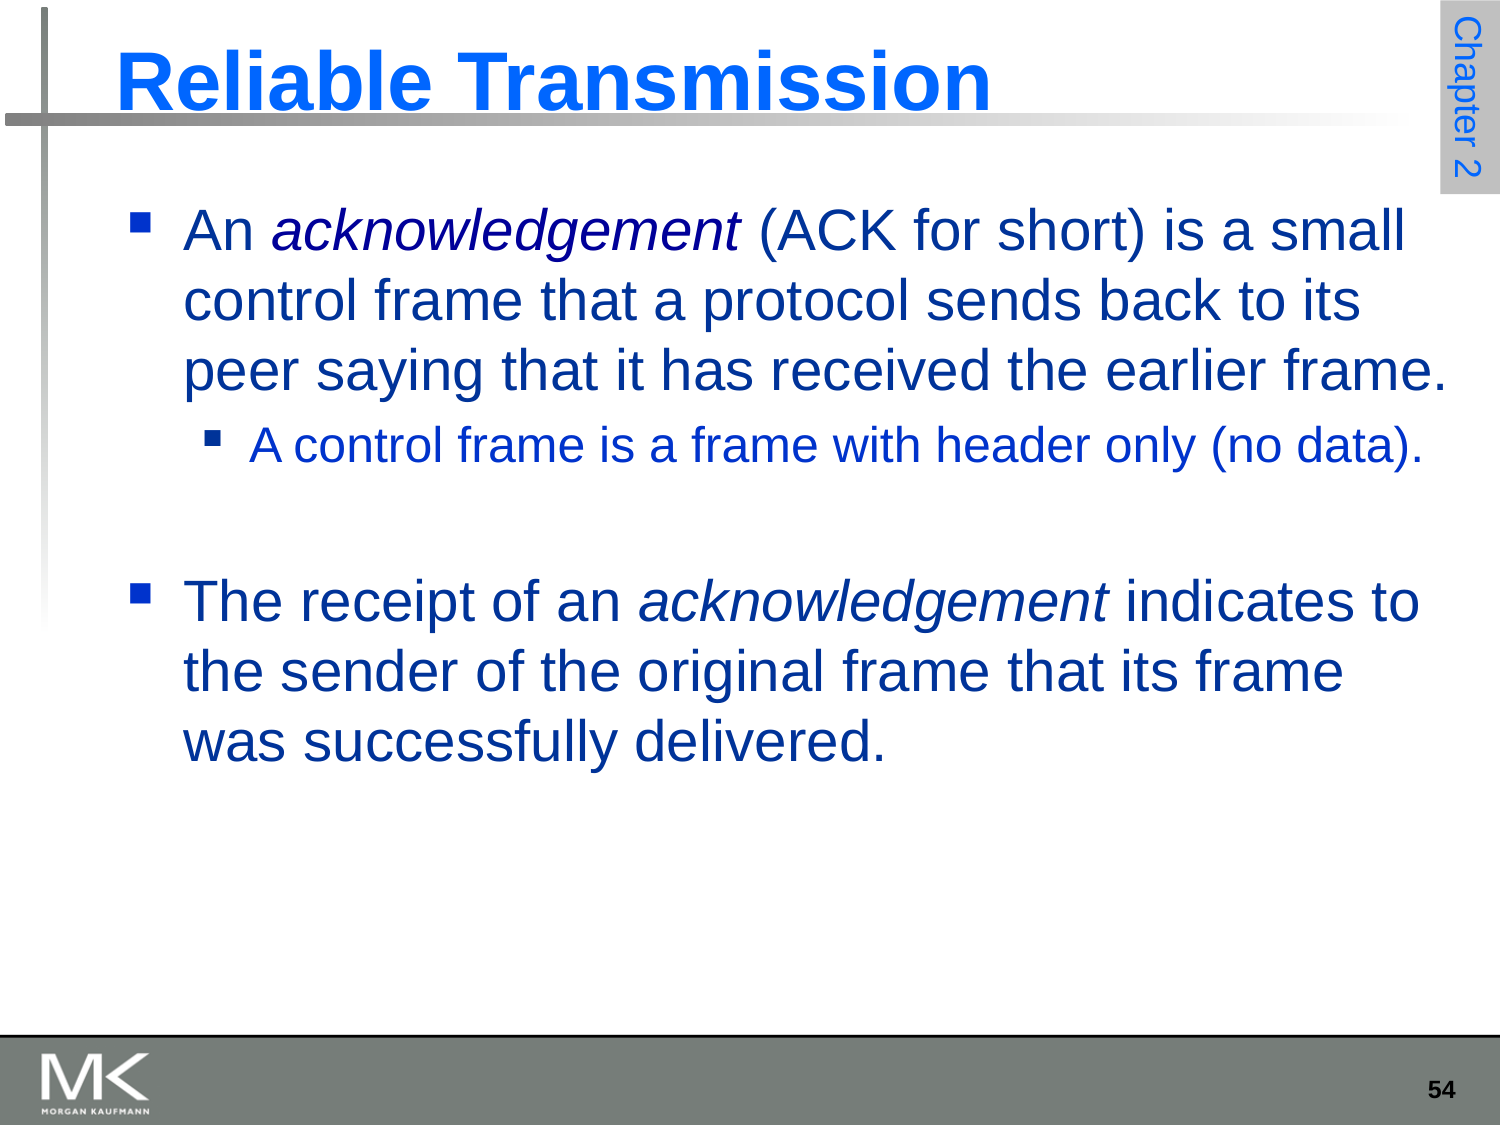

# Reliable Transmission
An acknowledgement (ACK for short) is a small control frame that a protocol sends back to its peer saying that it has received the earlier frame.
A control frame is a frame with header only (no data).

The receipt of an acknowledgement indicates to the sender of the original frame that its frame was successfully delivered.